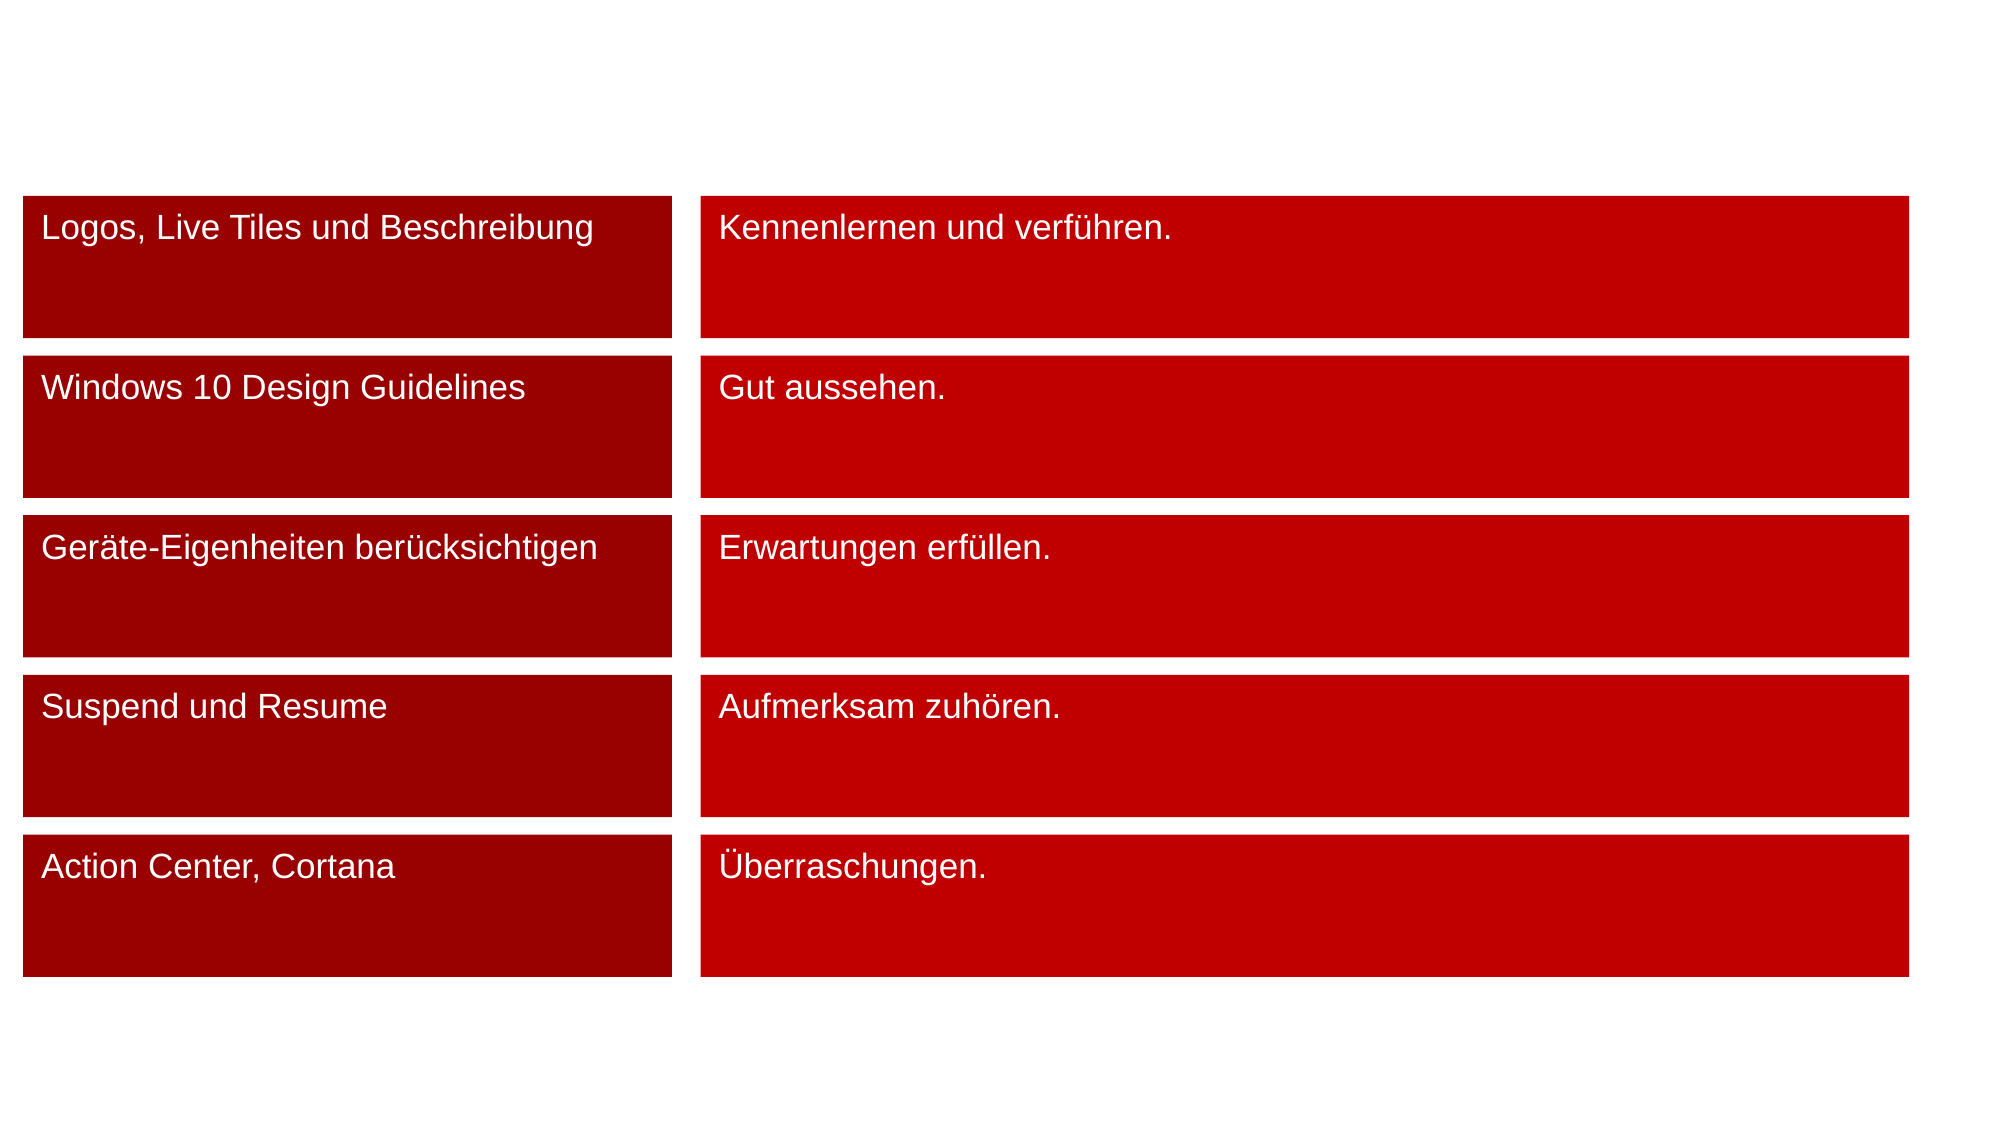

Logos, Live Tiles und Beschreibung
Kennenlernen und verführen.
Windows 10 Design Guidelines
Gut aussehen.
Geräte-Eigenheiten berücksichtigen
Erwartungen erfüllen.
Suspend und Resume
Aufmerksam zuhören.
Action Center, Cortana
Überraschungen.